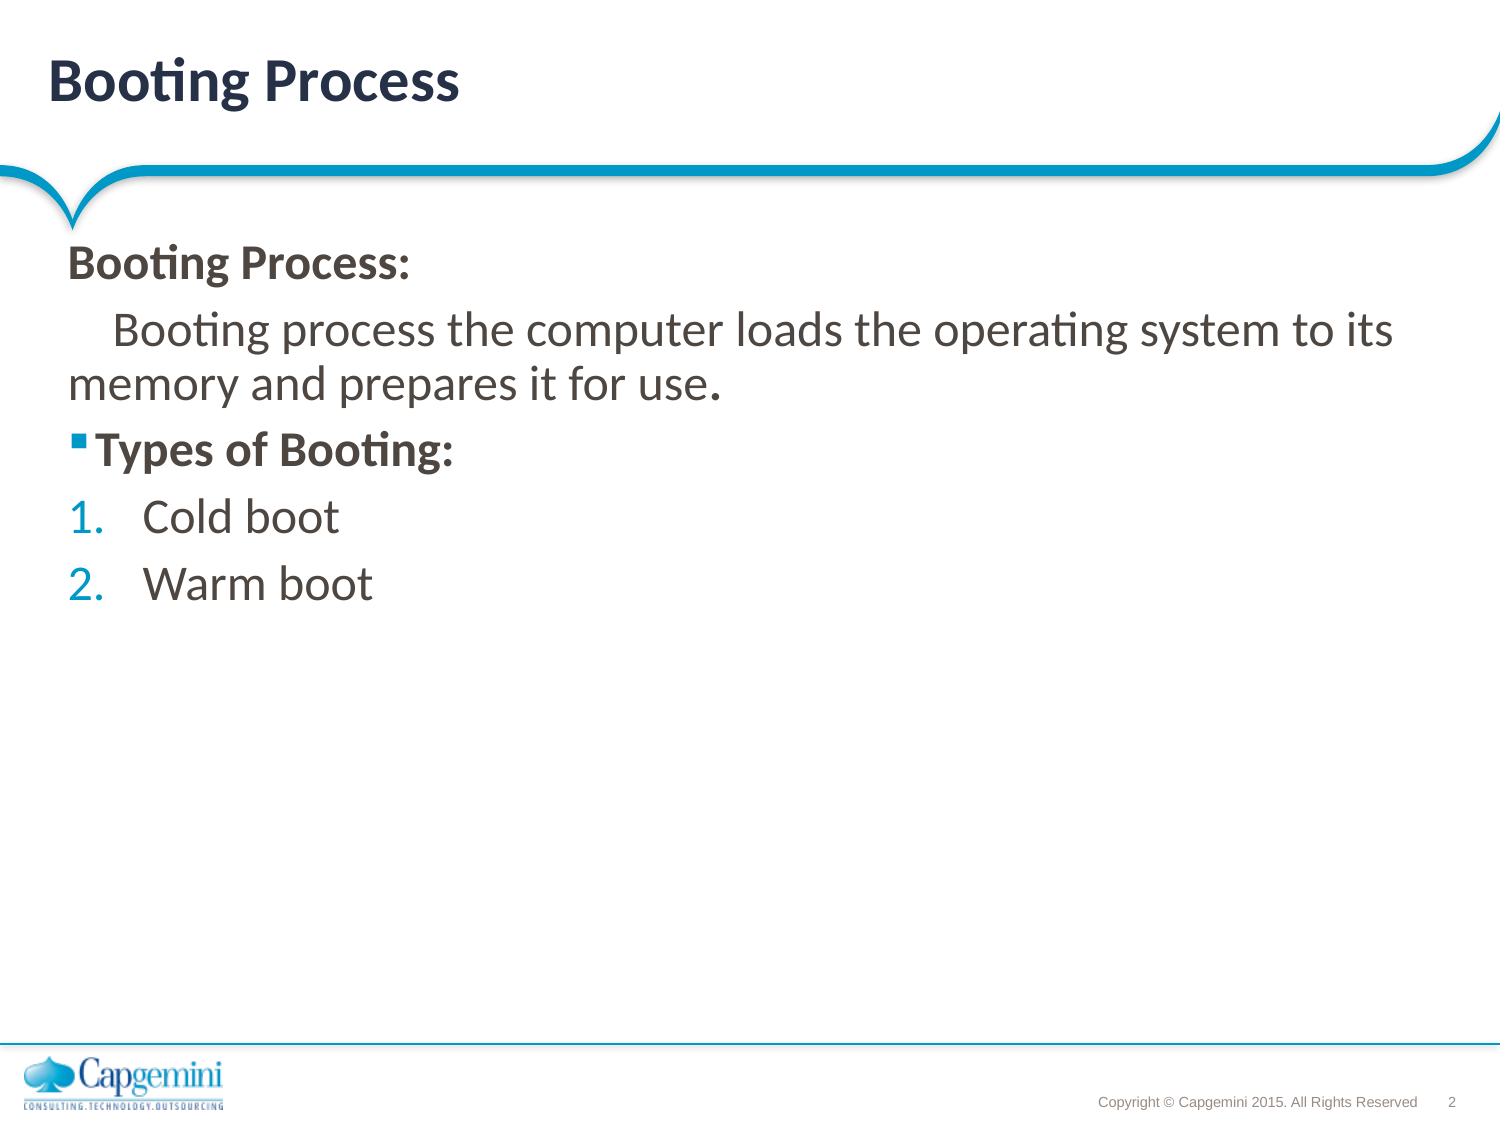

# Booting Process
Booting Process:
    Booting process the computer loads the operating system to its memory and prepares it for use.
Types of Booting:
Cold boot
Warm boot